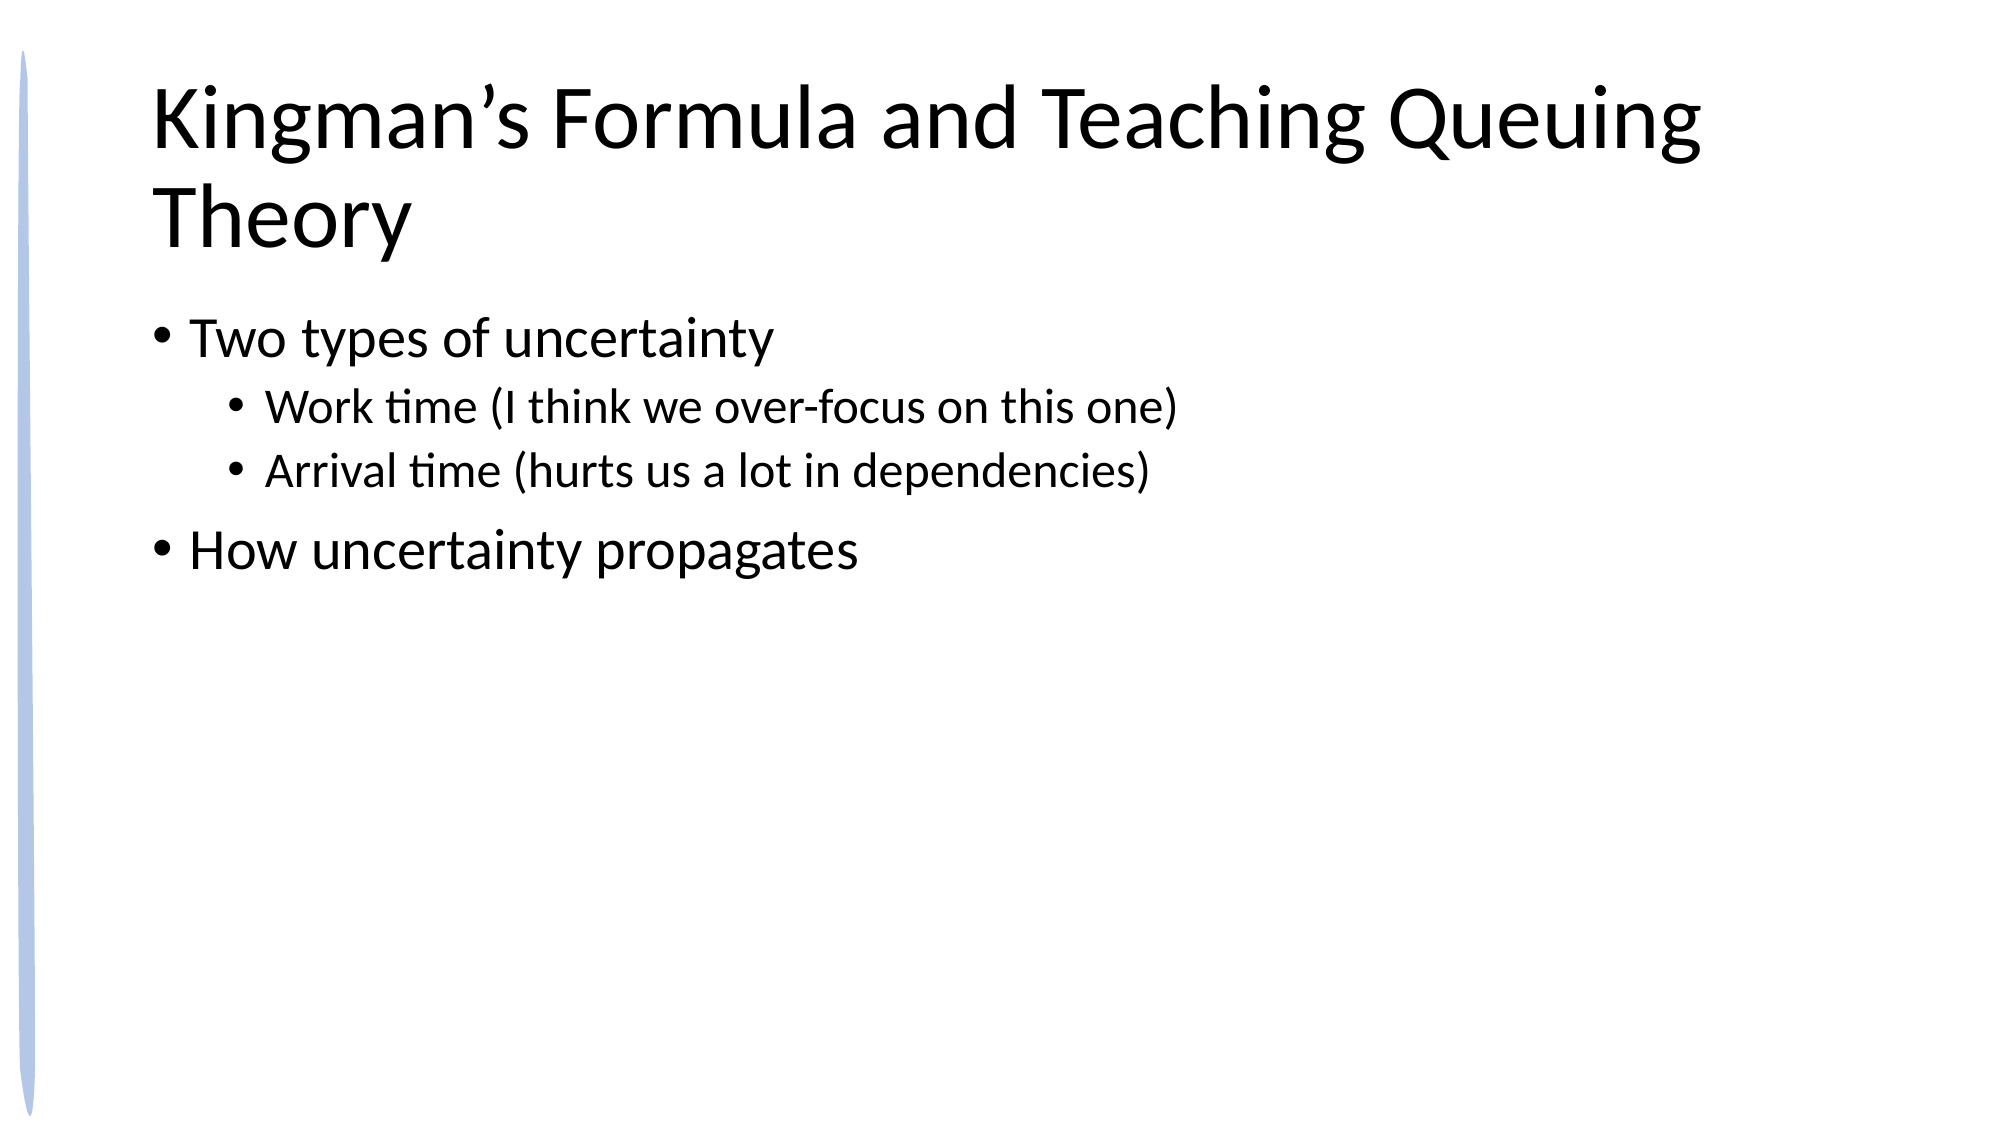

# Kingman’s Formula and Teaching Queuing Theory
Two types of uncertainty
Work time (I think we over-focus on this one)
Arrival time (hurts us a lot in dependencies)
How uncertainty propagates